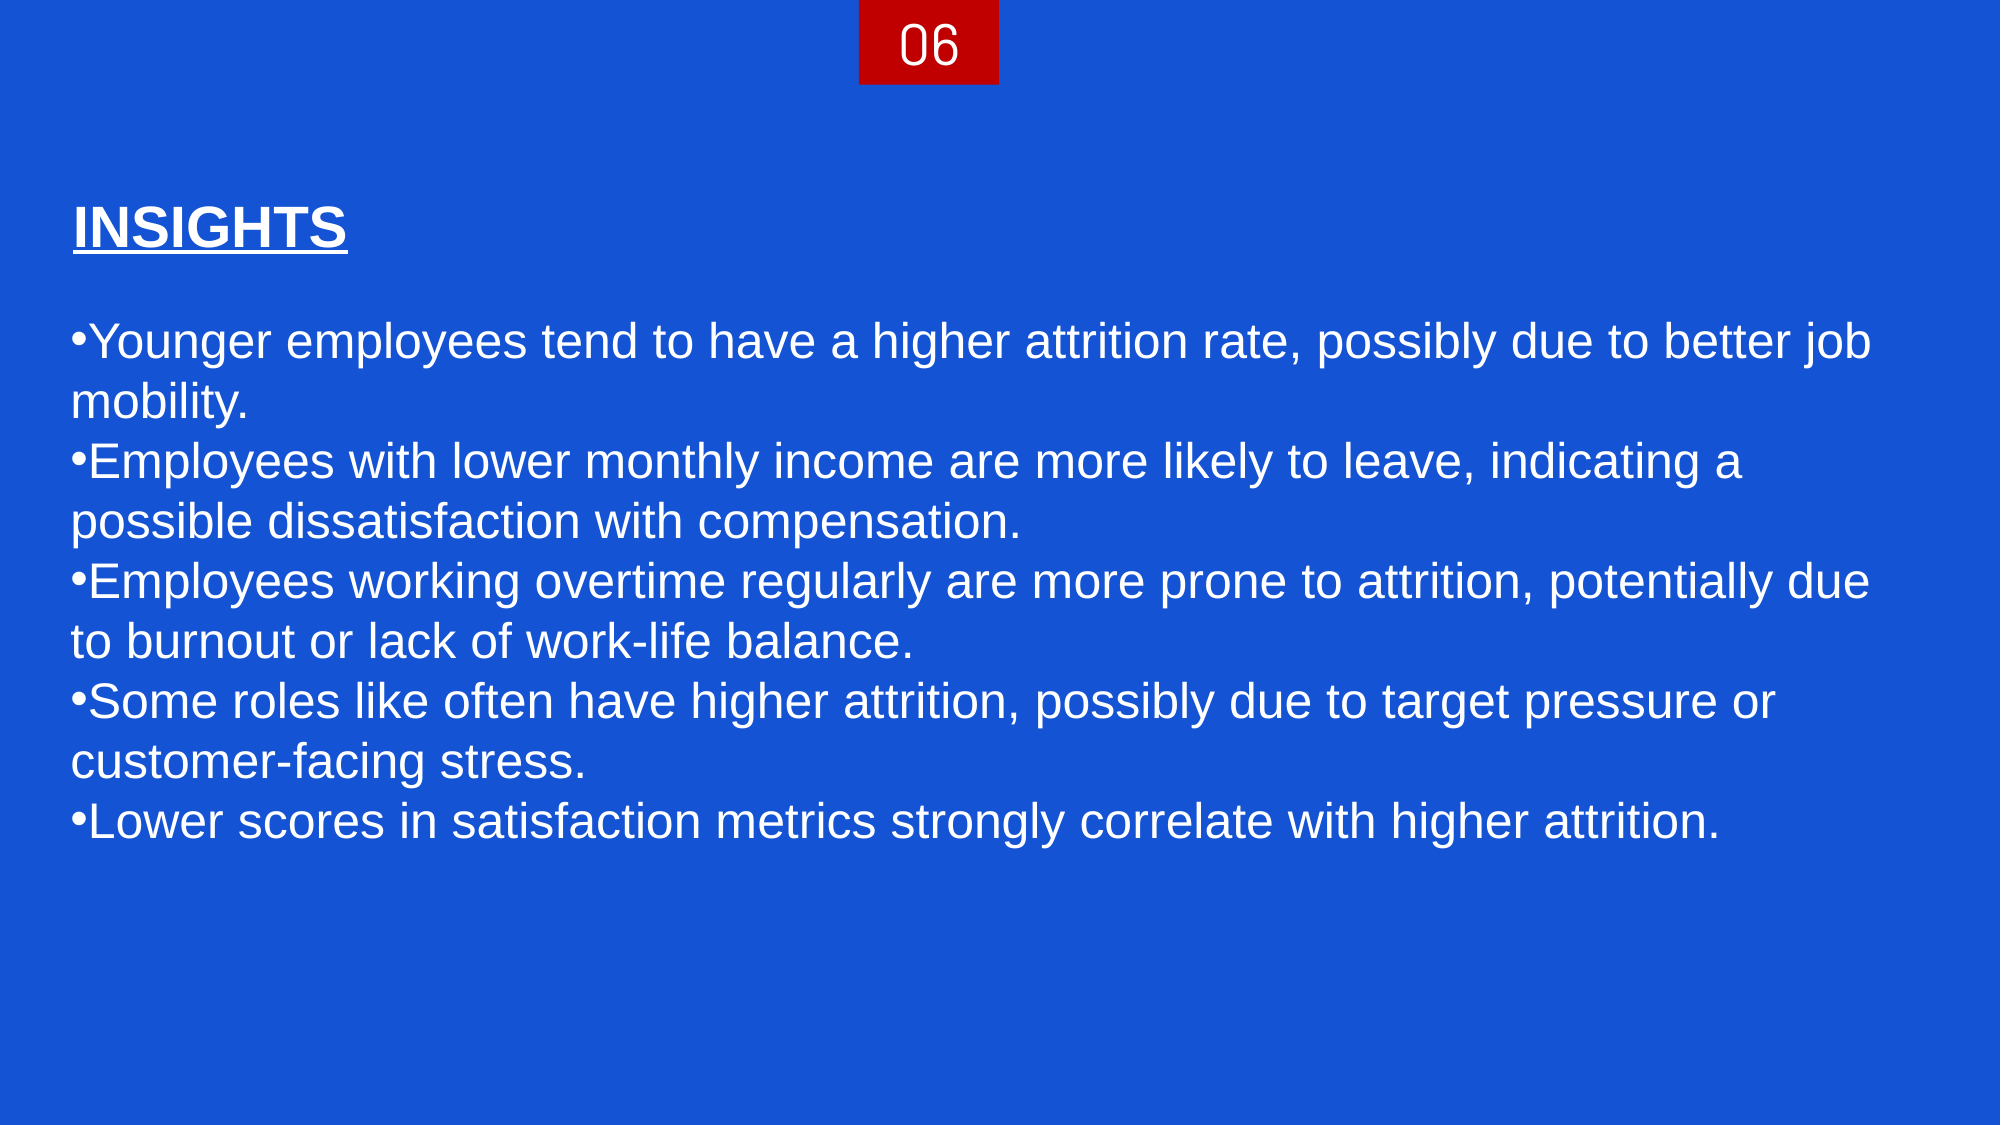

06
# INSIGHTS

Younger employees tend to have a higher attrition rate, possibly due to better job mobility.
Employees with lower monthly income are more likely to leave, indicating a possible dissatisfaction with compensation.
Employees working overtime regularly are more prone to attrition, potentially due to burnout or lack of work-life balance.
Some roles like often have higher attrition, possibly due to target pressure or customer-facing stress.
Lower scores in satisfaction metrics strongly correlate with higher attrition.